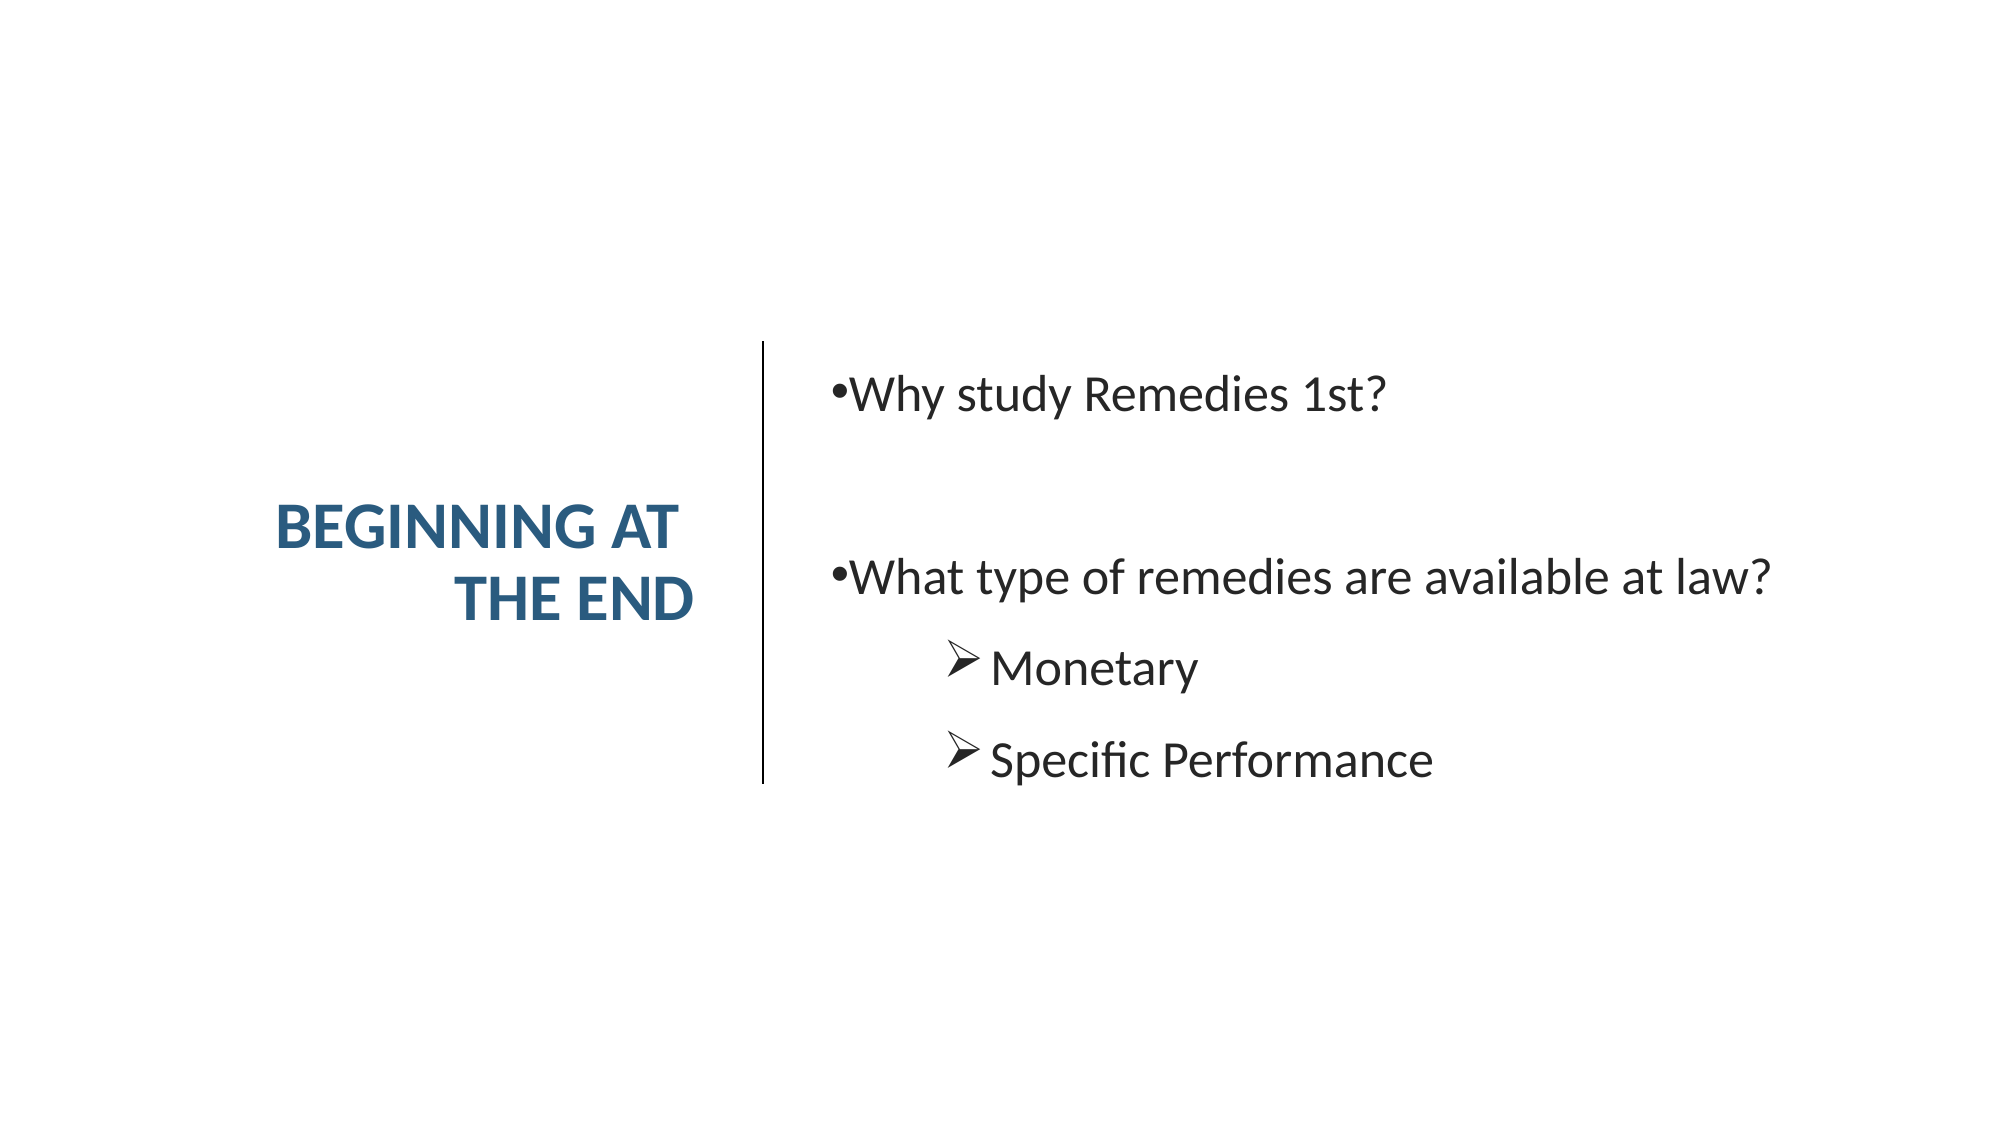

# Beginning at the End
Why study Remedies 1st?

What type of remedies are available at law?
Monetary
Specific Performance